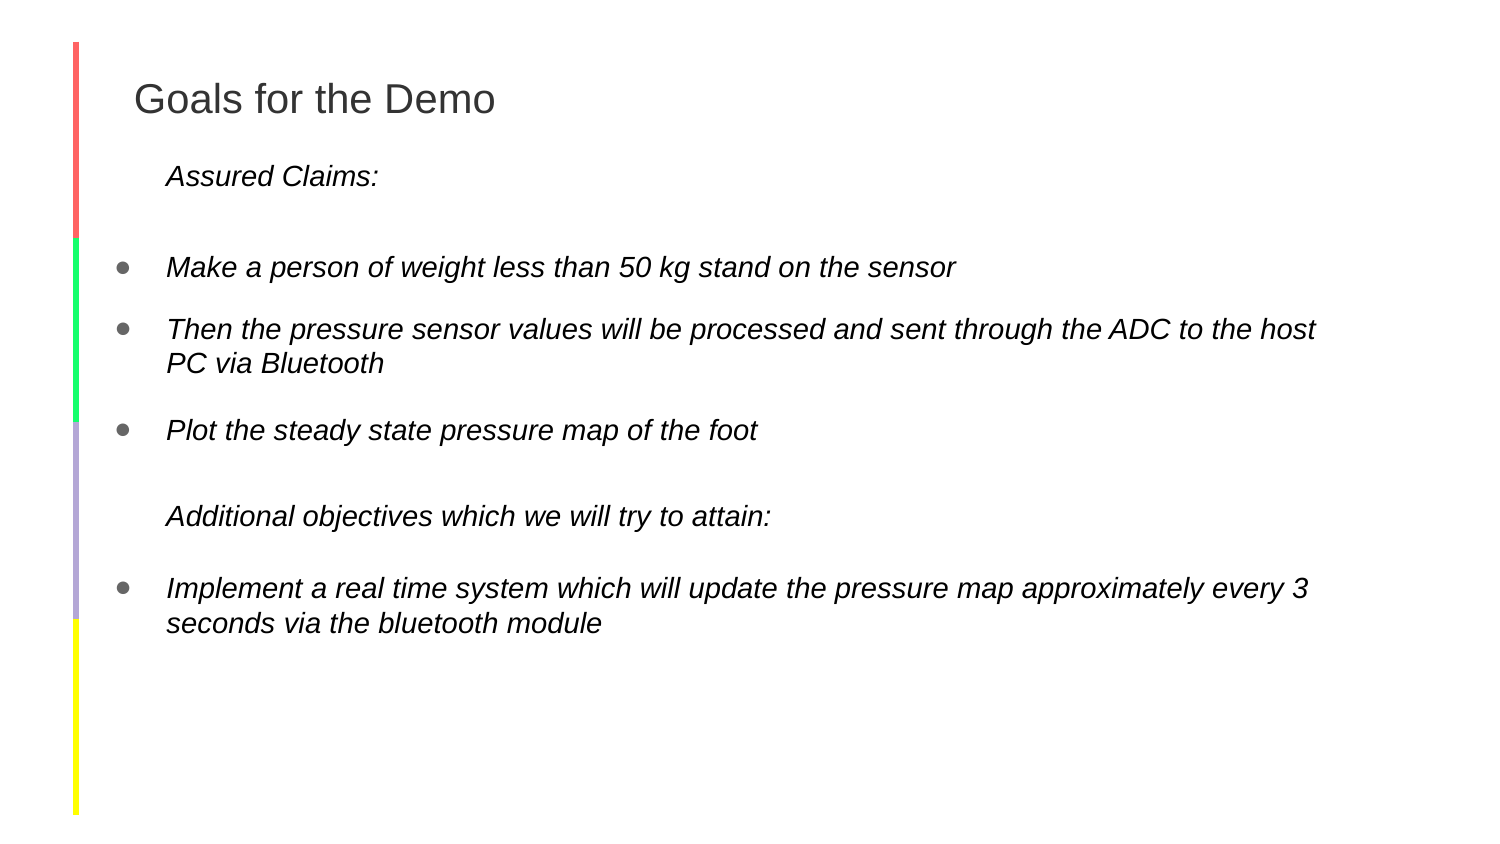

Goals for the Demo
Assured Claims:
Make a person of weight less than 50 kg stand on the sensor
Then the pressure sensor values will be processed and sent through the ADC to the host PC via Bluetooth
Plot the steady state pressure map of the foot
Additional objectives which we will try to attain:
Implement a real time system which will update the pressure map approximately every 3 seconds via the bluetooth module